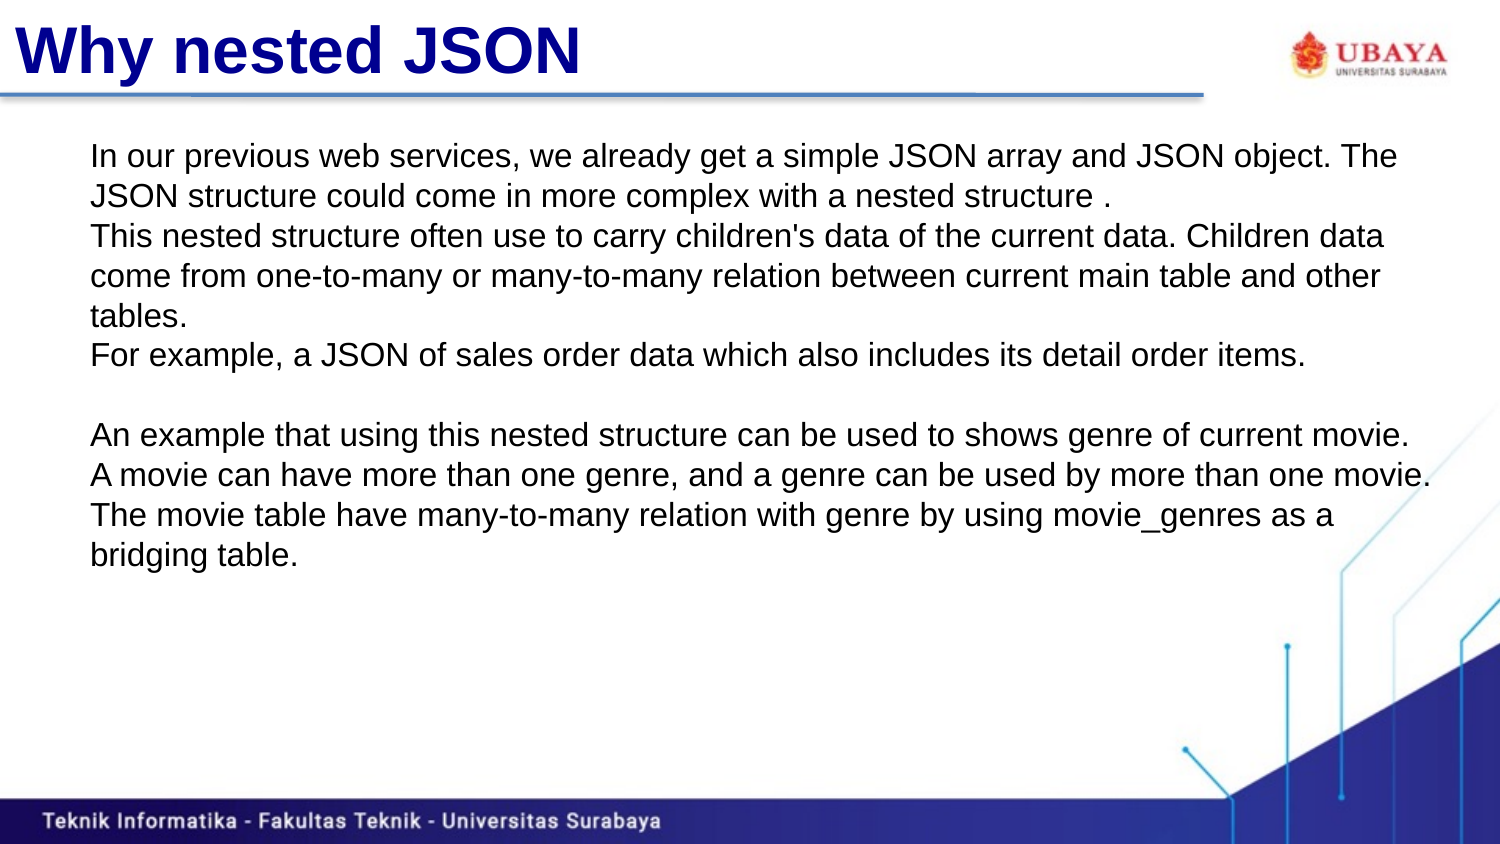

# Why nested JSON

In our previous web services, we already get a simple JSON array and JSON object. The JSON structure could come in more complex with a nested structure .
This nested structure often use to carry children's data of the current data. Children data come from one-to-many or many-to-many relation between current main table and other tables.
For example, a JSON of sales order data which also includes its detail order items.

An example that using this nested structure can be used to shows genre of current movie.
A movie can have more than one genre, and a genre can be used by more than one movie. The movie table have many-to-many relation with genre by using movie_genres as a bridging table.